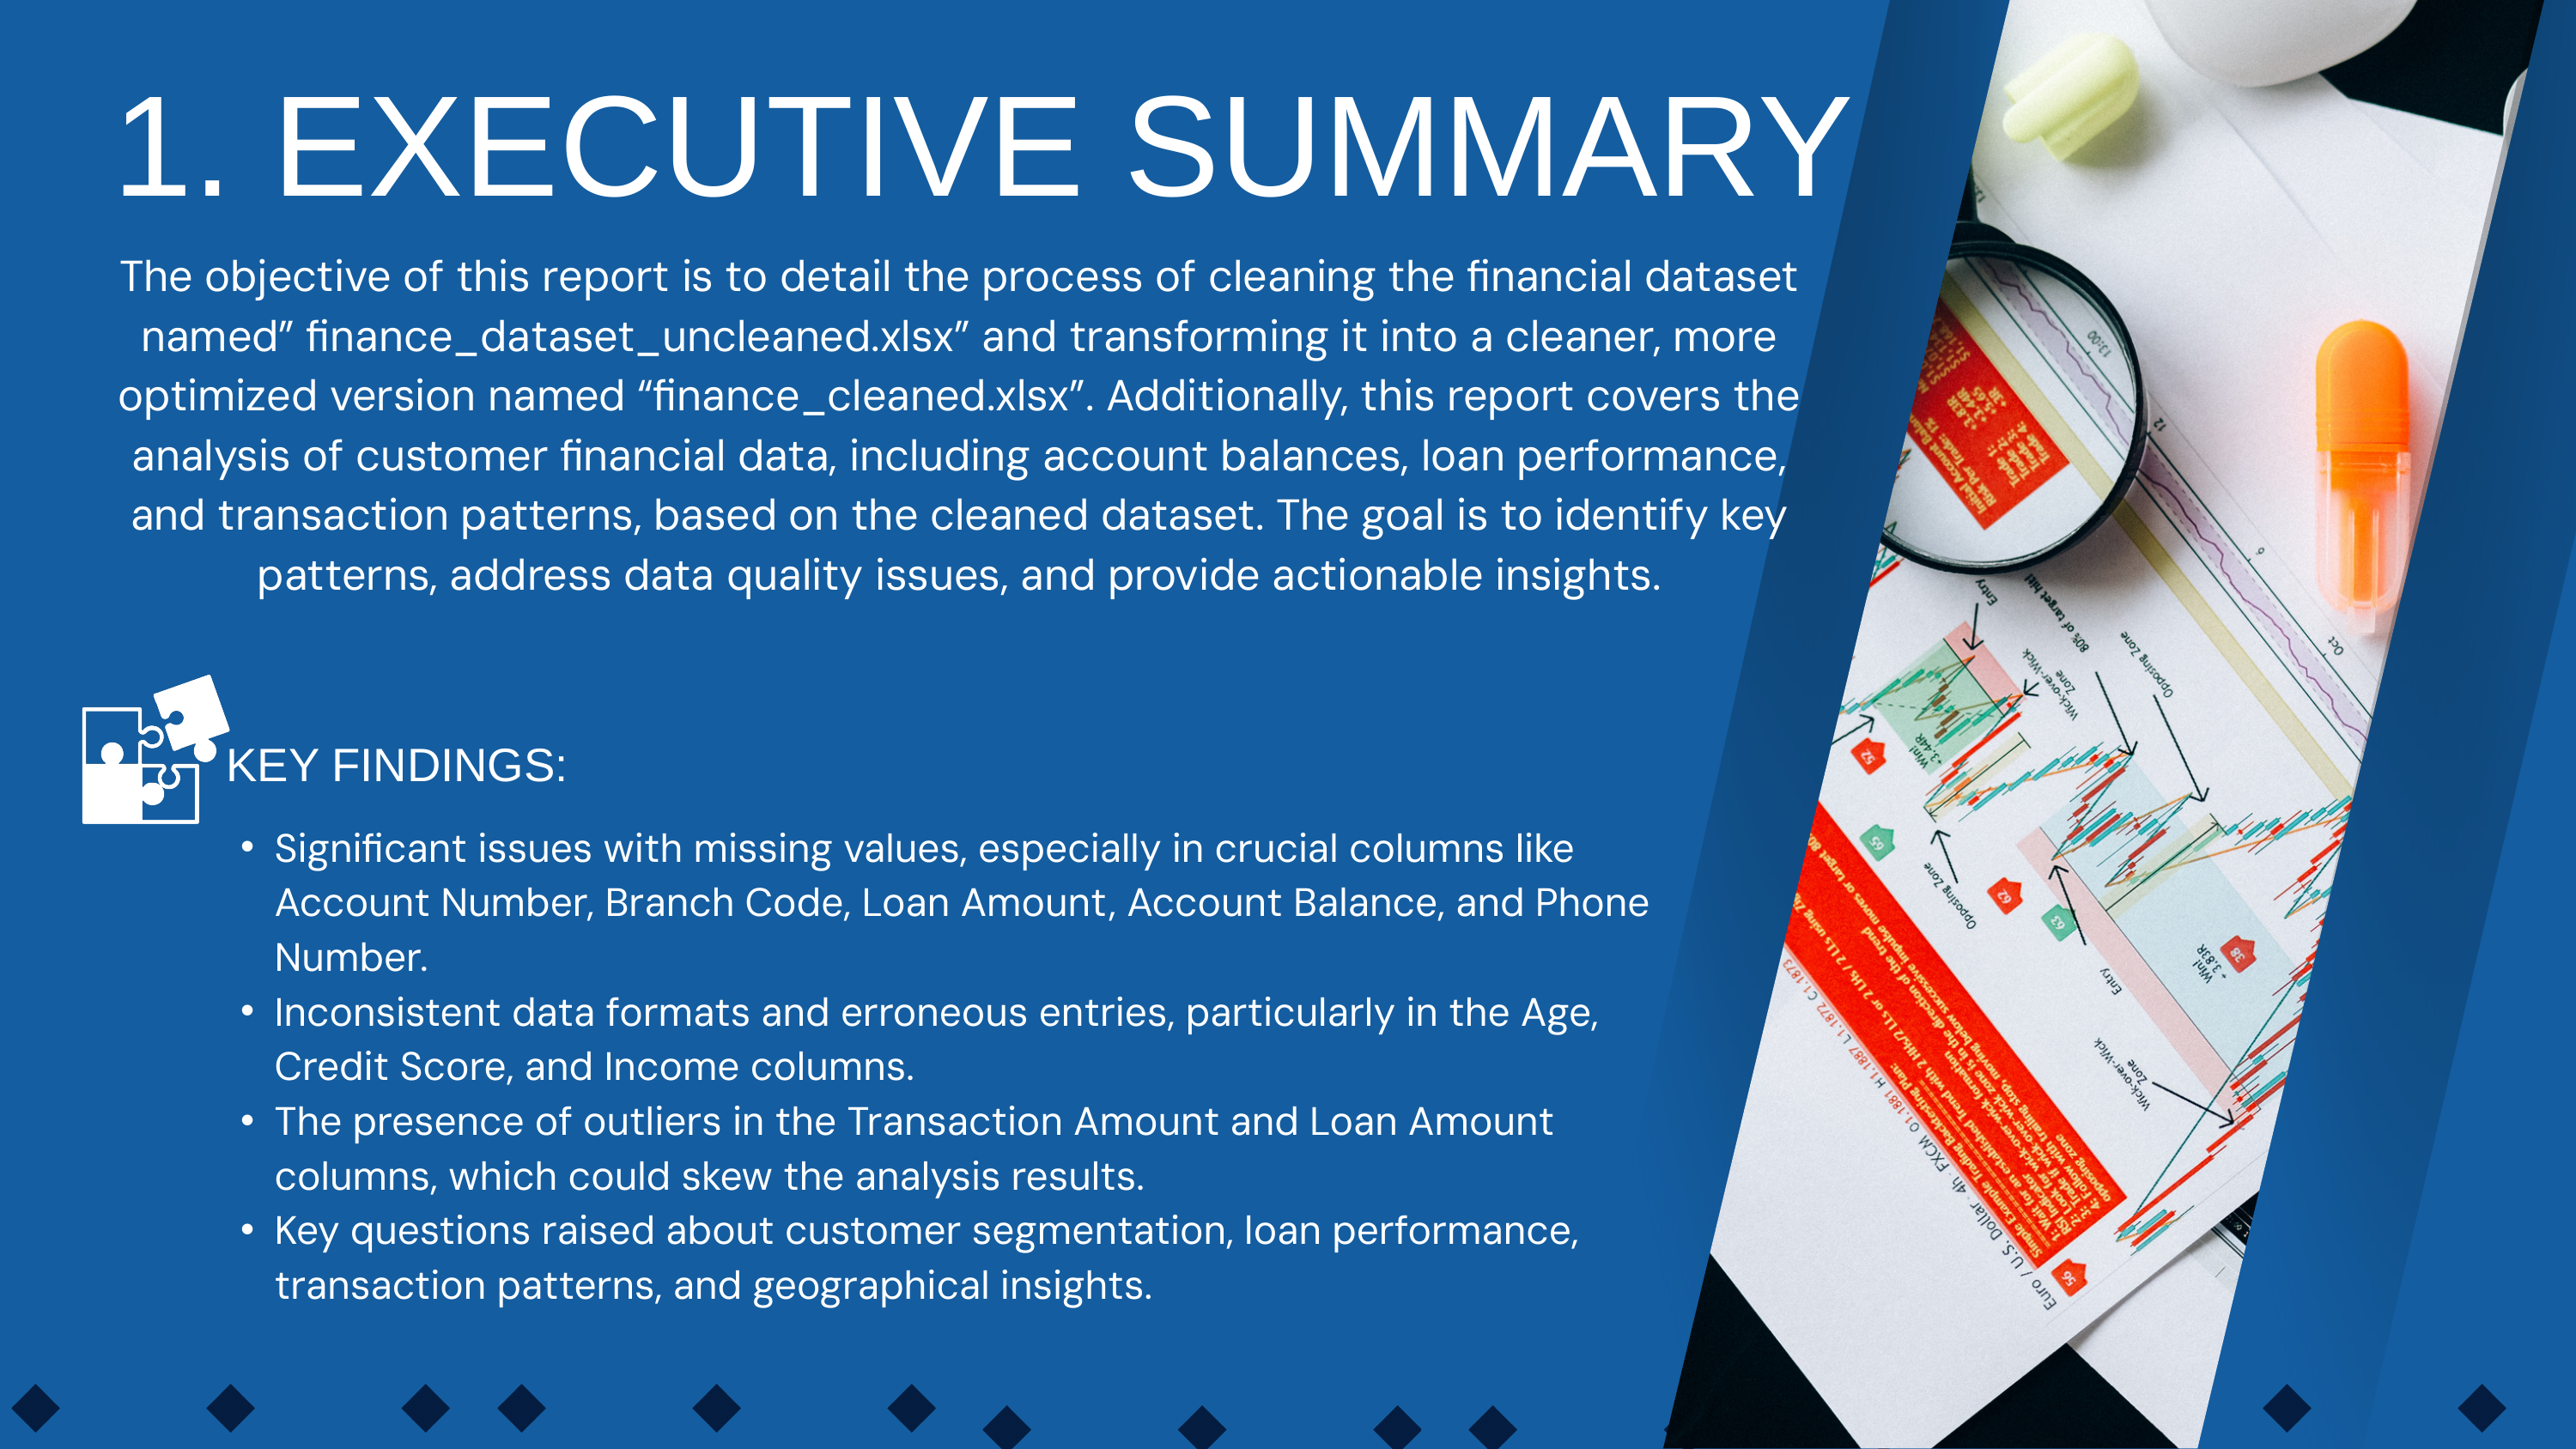

1. EXECUTIVE SUMMARY

The objective of this report is to detail the process of cleaning the financial dataset named” finance_dataset_uncleaned.xlsx” and transforming it into a cleaner, more optimized version named “finance_cleaned.xlsx”. Additionally, this report covers the analysis of customer financial data, including account balances, loan performance, and transaction patterns, based on the cleaned dataset. The goal is to identify key patterns, address data quality issues, and provide actionable insights.

KEY FINDINGS:
Significant issues with missing values, especially in crucial columns like Account Number, Branch Code, Loan Amount, Account Balance, and Phone Number.
Inconsistent data formats and erroneous entries, particularly in the Age, Credit Score, and Income columns.
The presence of outliers in the Transaction Amount and Loan Amount columns, which could skew the analysis results.
Key questions raised about customer segmentation, loan performance, transaction patterns, and geographical insights.